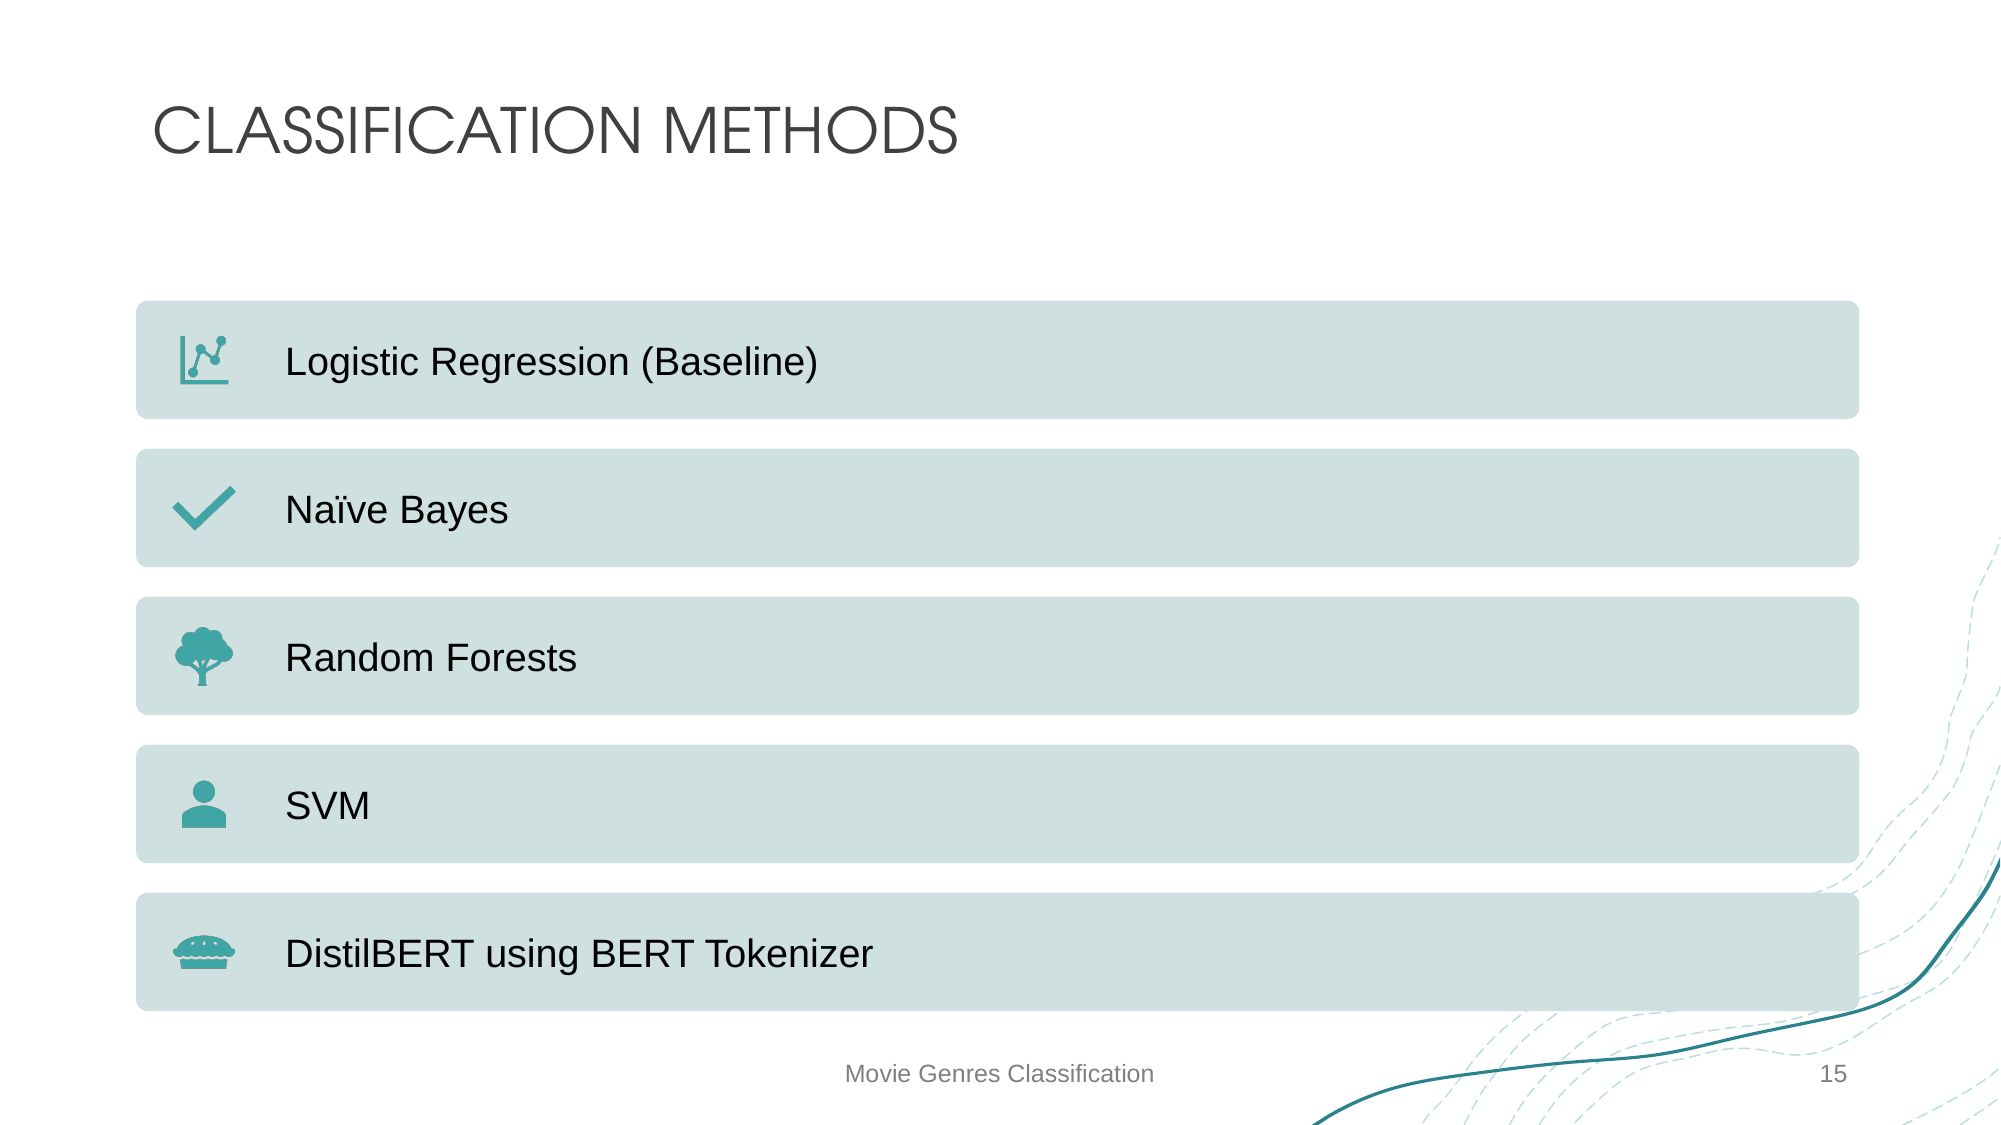

# Classification Methods
Logistic Regression (Baseline)
Naïve Bayes
Random Forests
SVM
DistilBERT using BERT Tokenizer
Movie Genres Classification
15